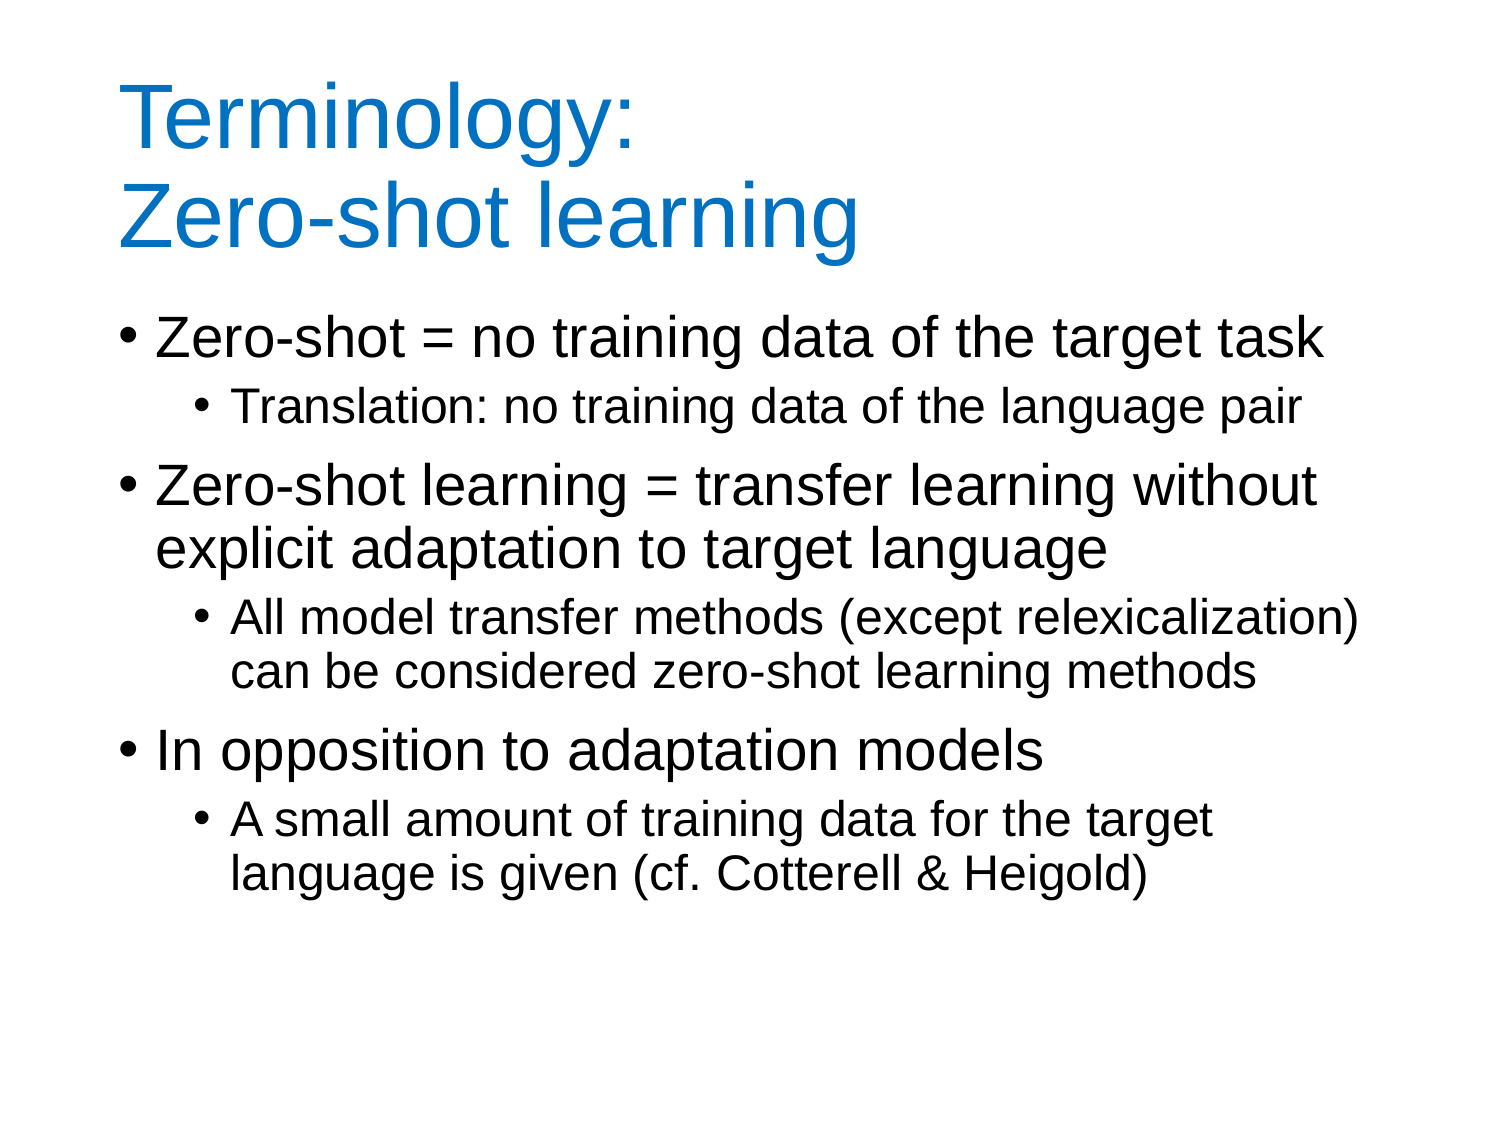

# Terminology: Zero-shot learning
Zero-shot = no training data of the target task
Translation: no training data of the language pair
Zero-shot learning = transfer learning without explicit adaptation to target language
All model transfer methods (except relexicalization) can be considered zero-shot learning methods
In opposition to adaptation models
A small amount of training data for the target language is given (cf. Cotterell & Heigold)